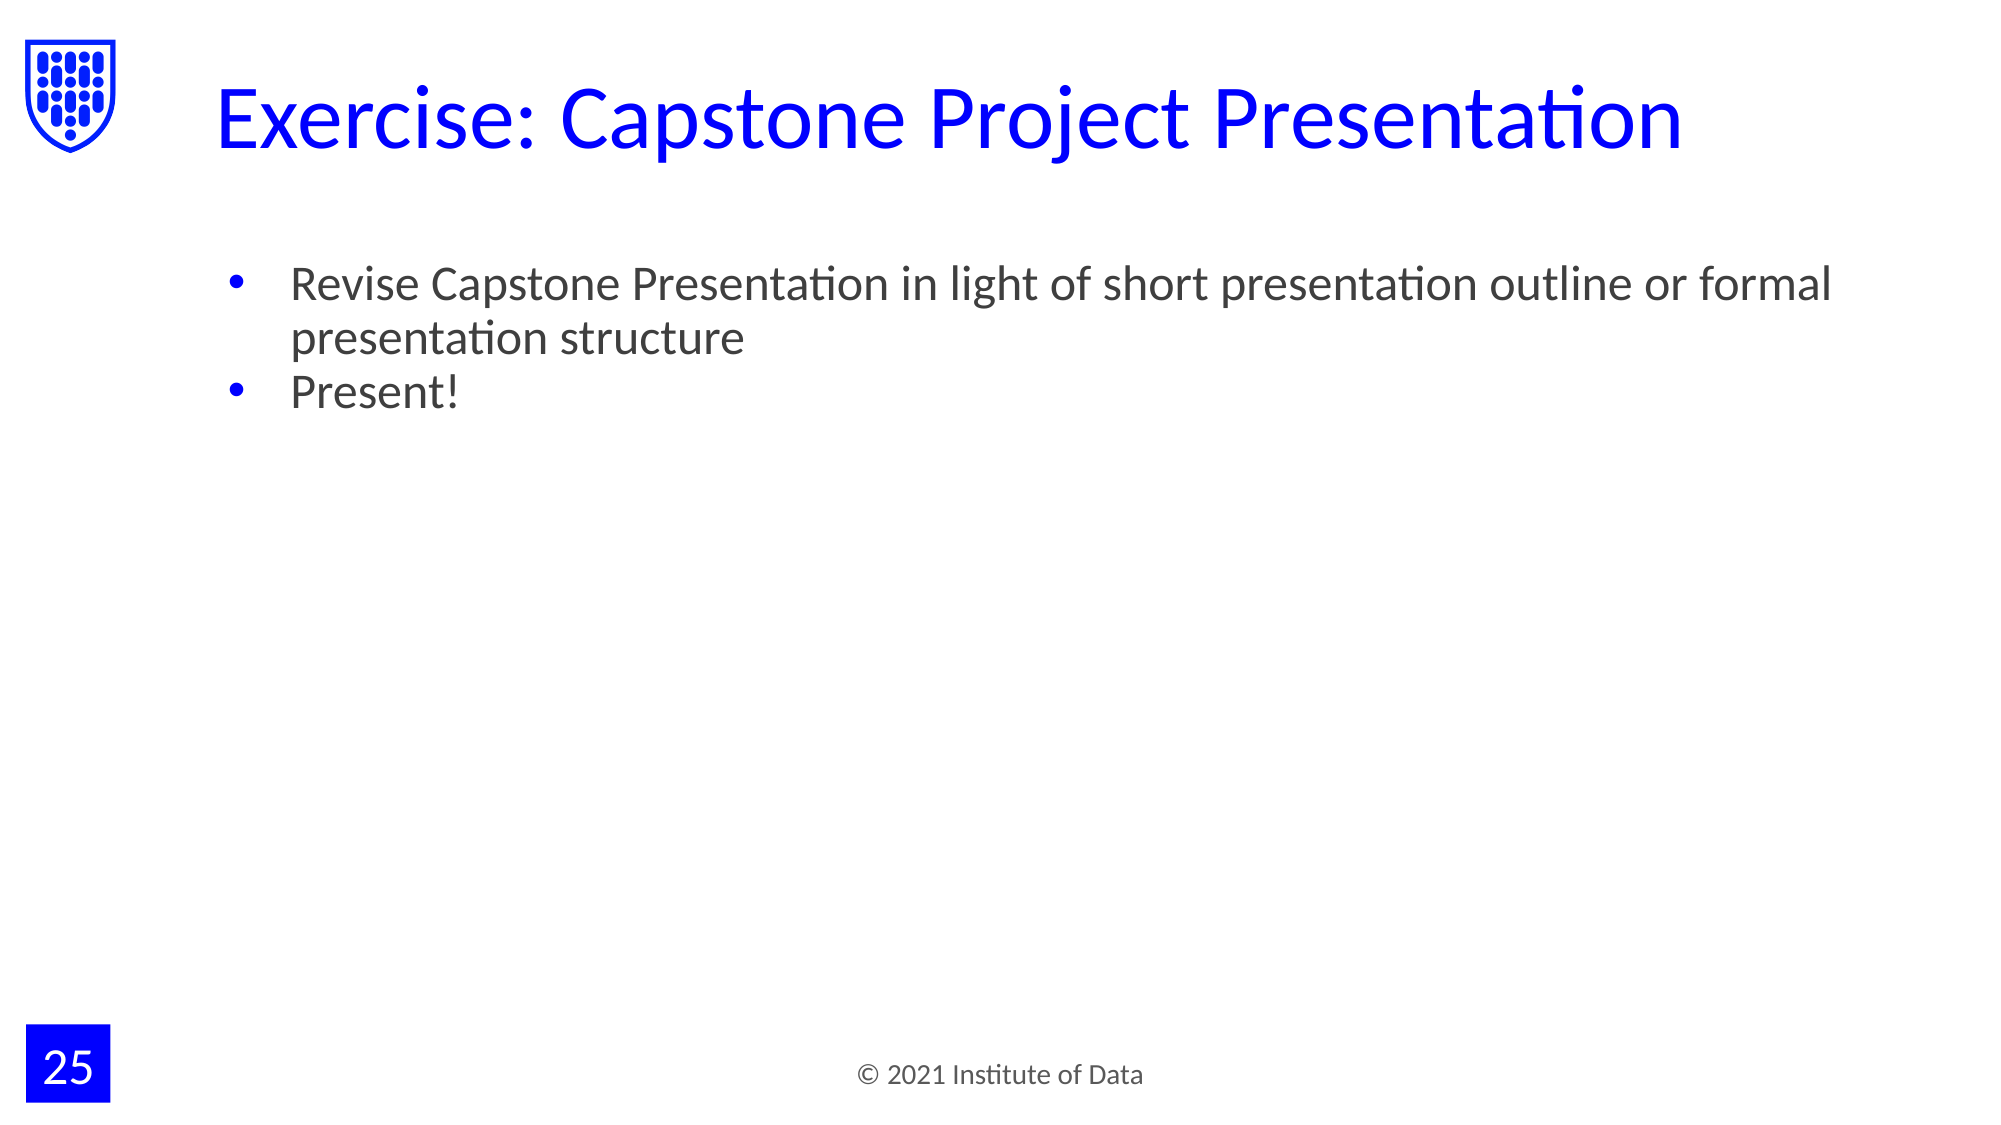

# Exercise: Capstone Project Presentation
Revise Capstone Presentation in light of short presentation outline or formal presentation structure
Present!